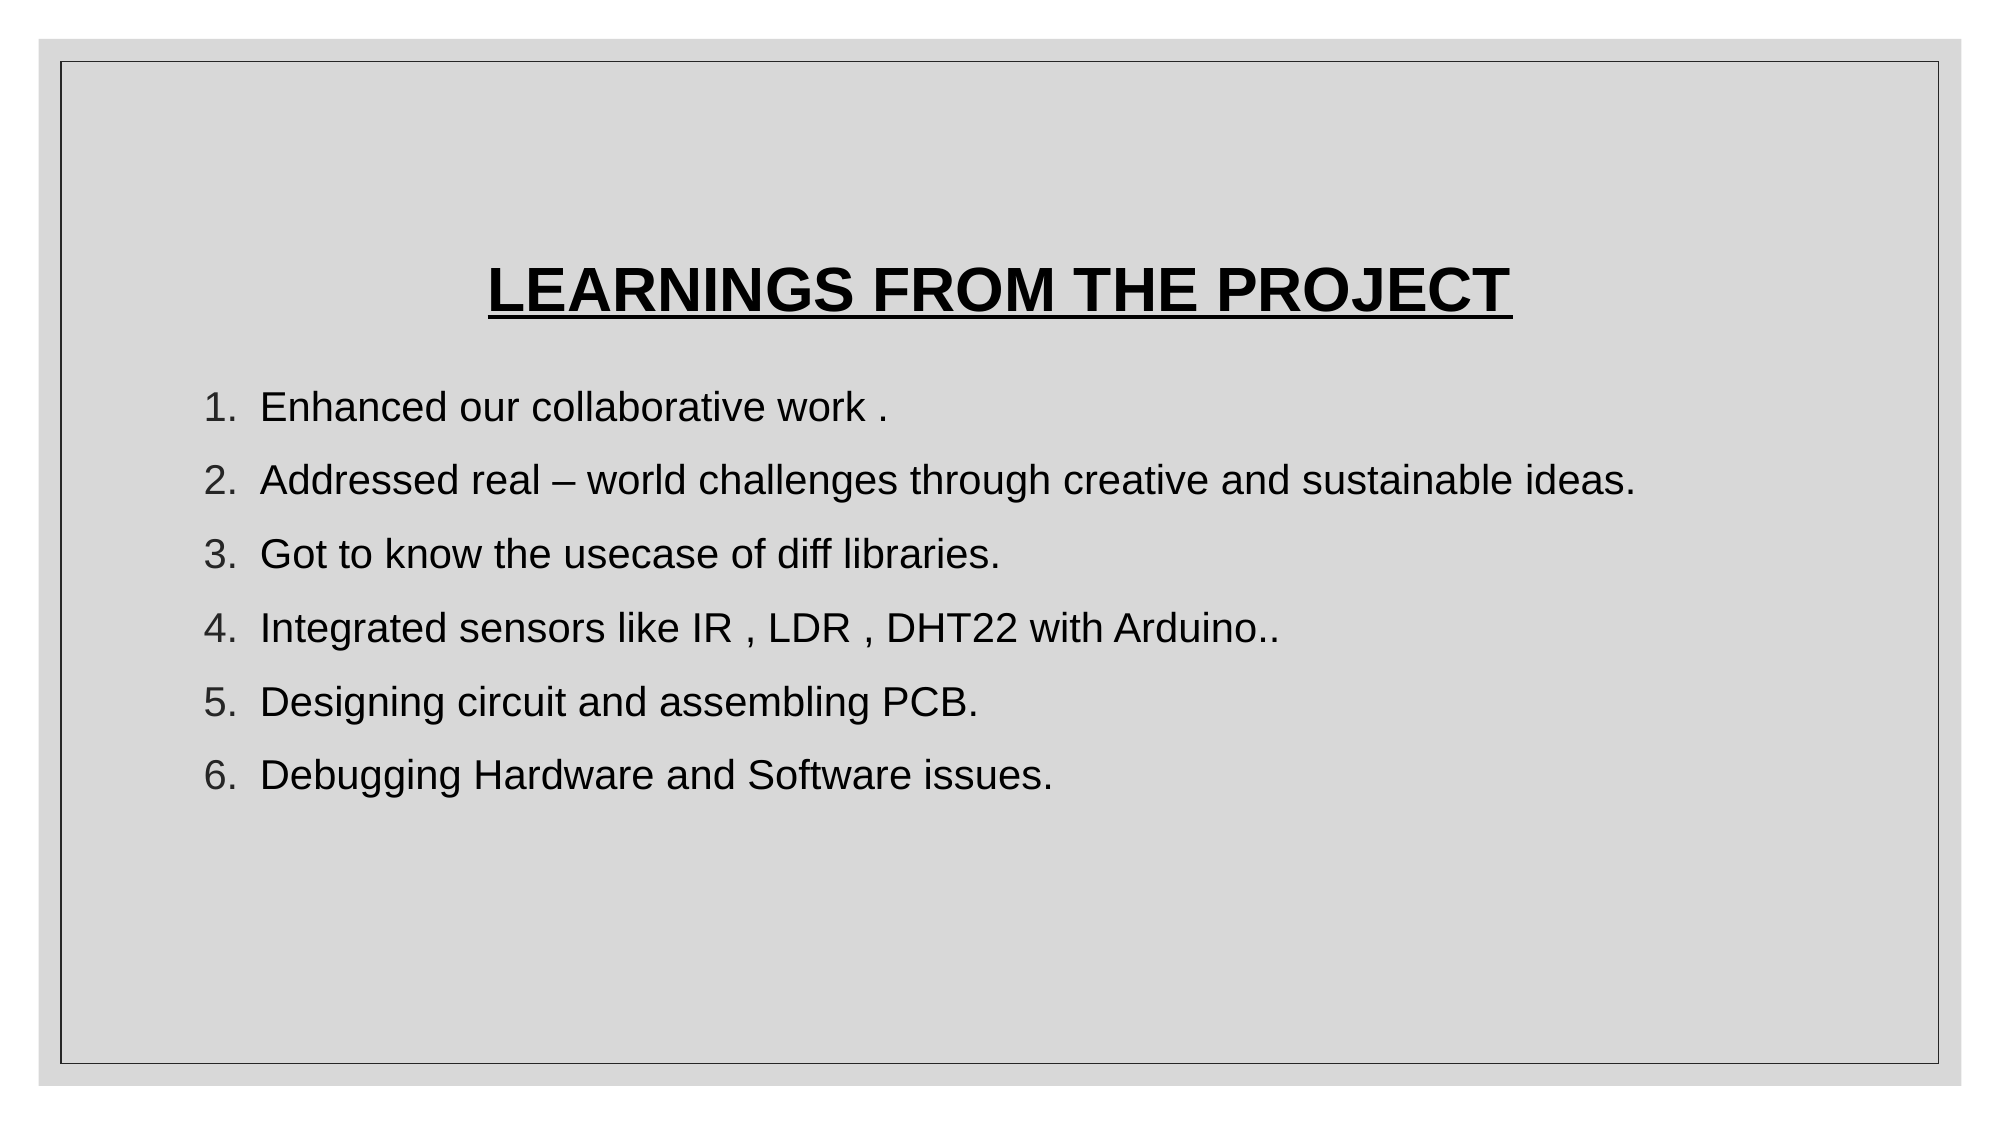

# LEARNINGS FROM THE PROJECT
Enhanced our collaborative work .
Addressed real – world challenges through creative and sustainable ideas.
Got to know the usecase of diff libraries.
Integrated sensors like IR , LDR , DHT22 with Arduino..
Designing circuit and assembling PCB.
Debugging Hardware and Software issues.